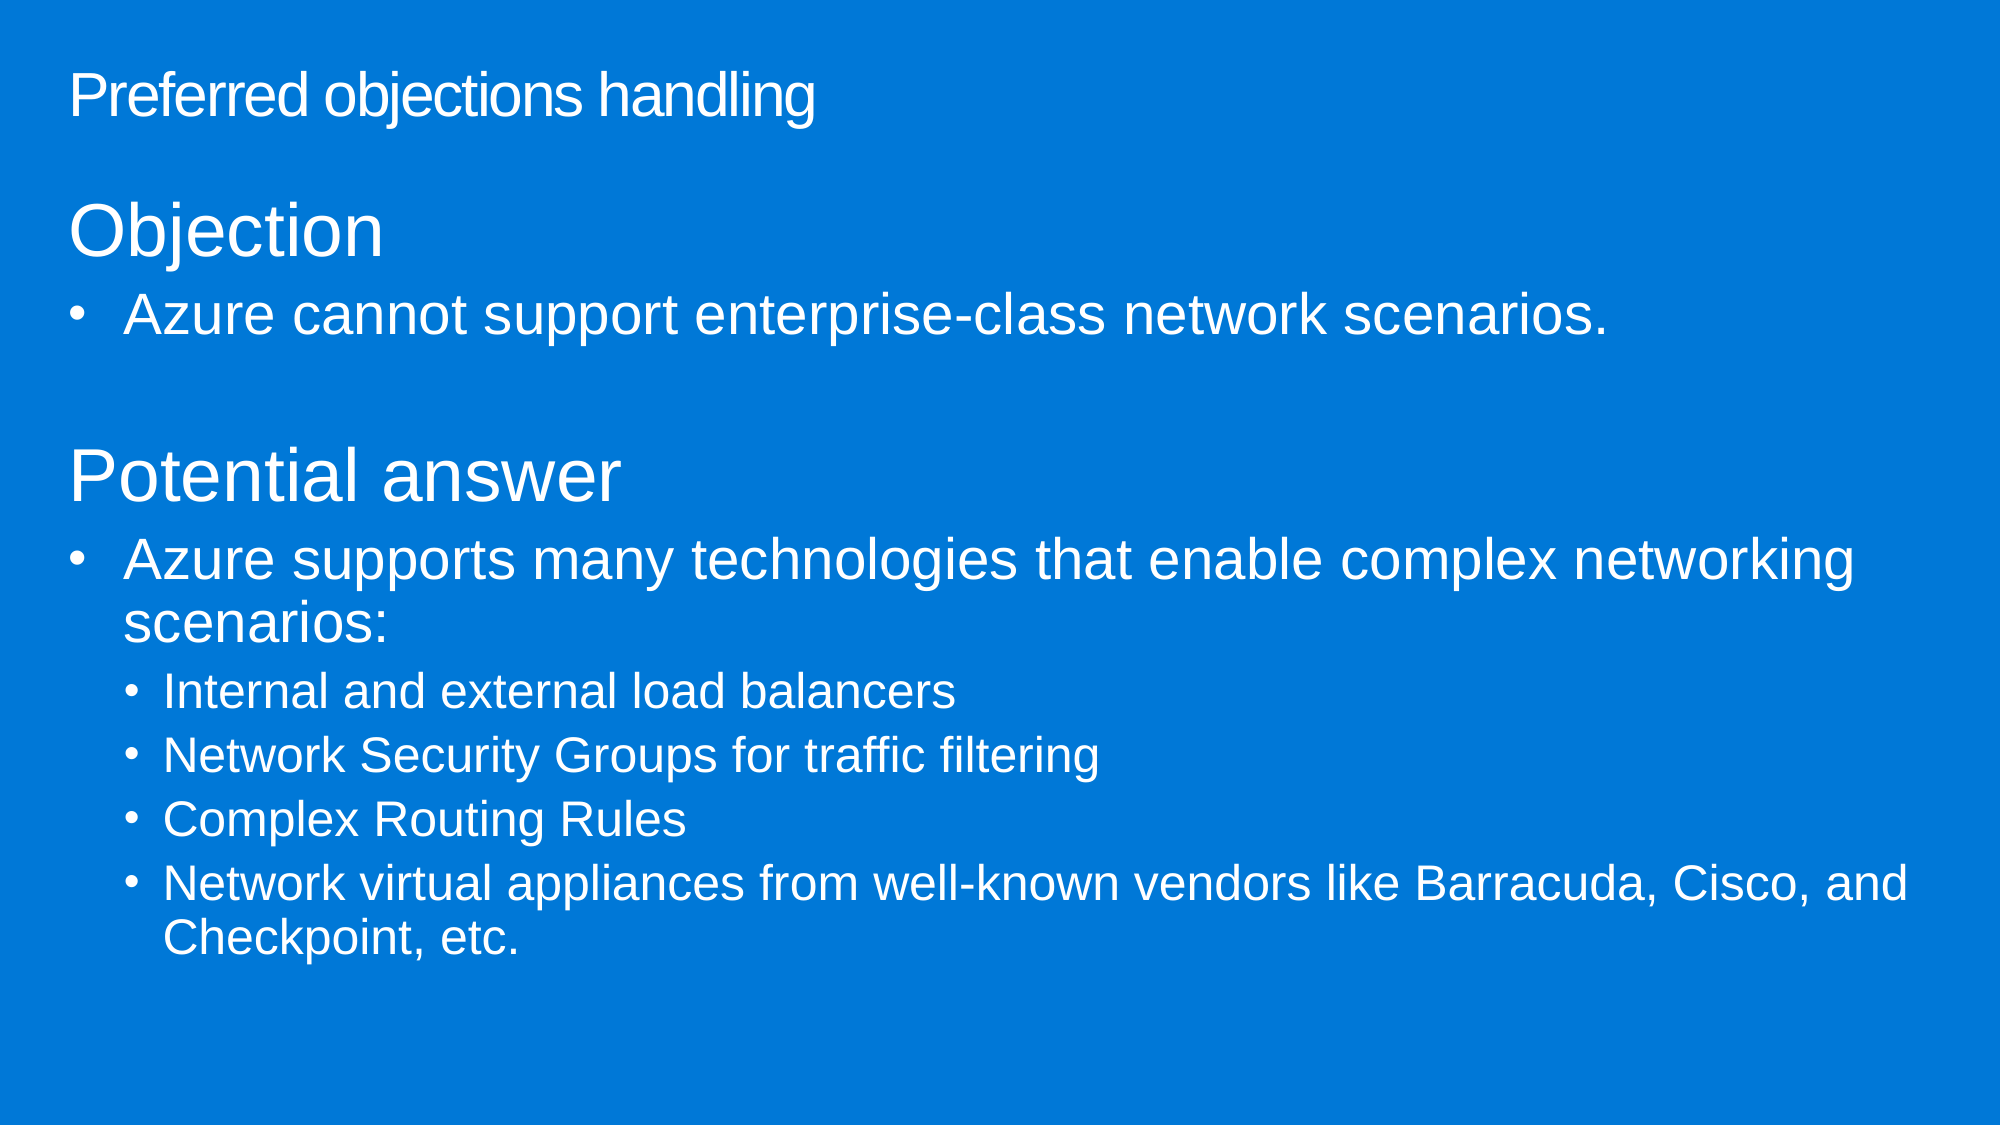

# Preferred objections handling
Objection
Azure cannot support enterprise-class network scenarios.

Potential answer
Azure supports many technologies that enable complex networking scenarios:
Internal and external load balancers
Network Security Groups for traffic filtering
Complex Routing Rules
Network virtual appliances from well-known vendors like Barracuda, Cisco, and Checkpoint, etc.